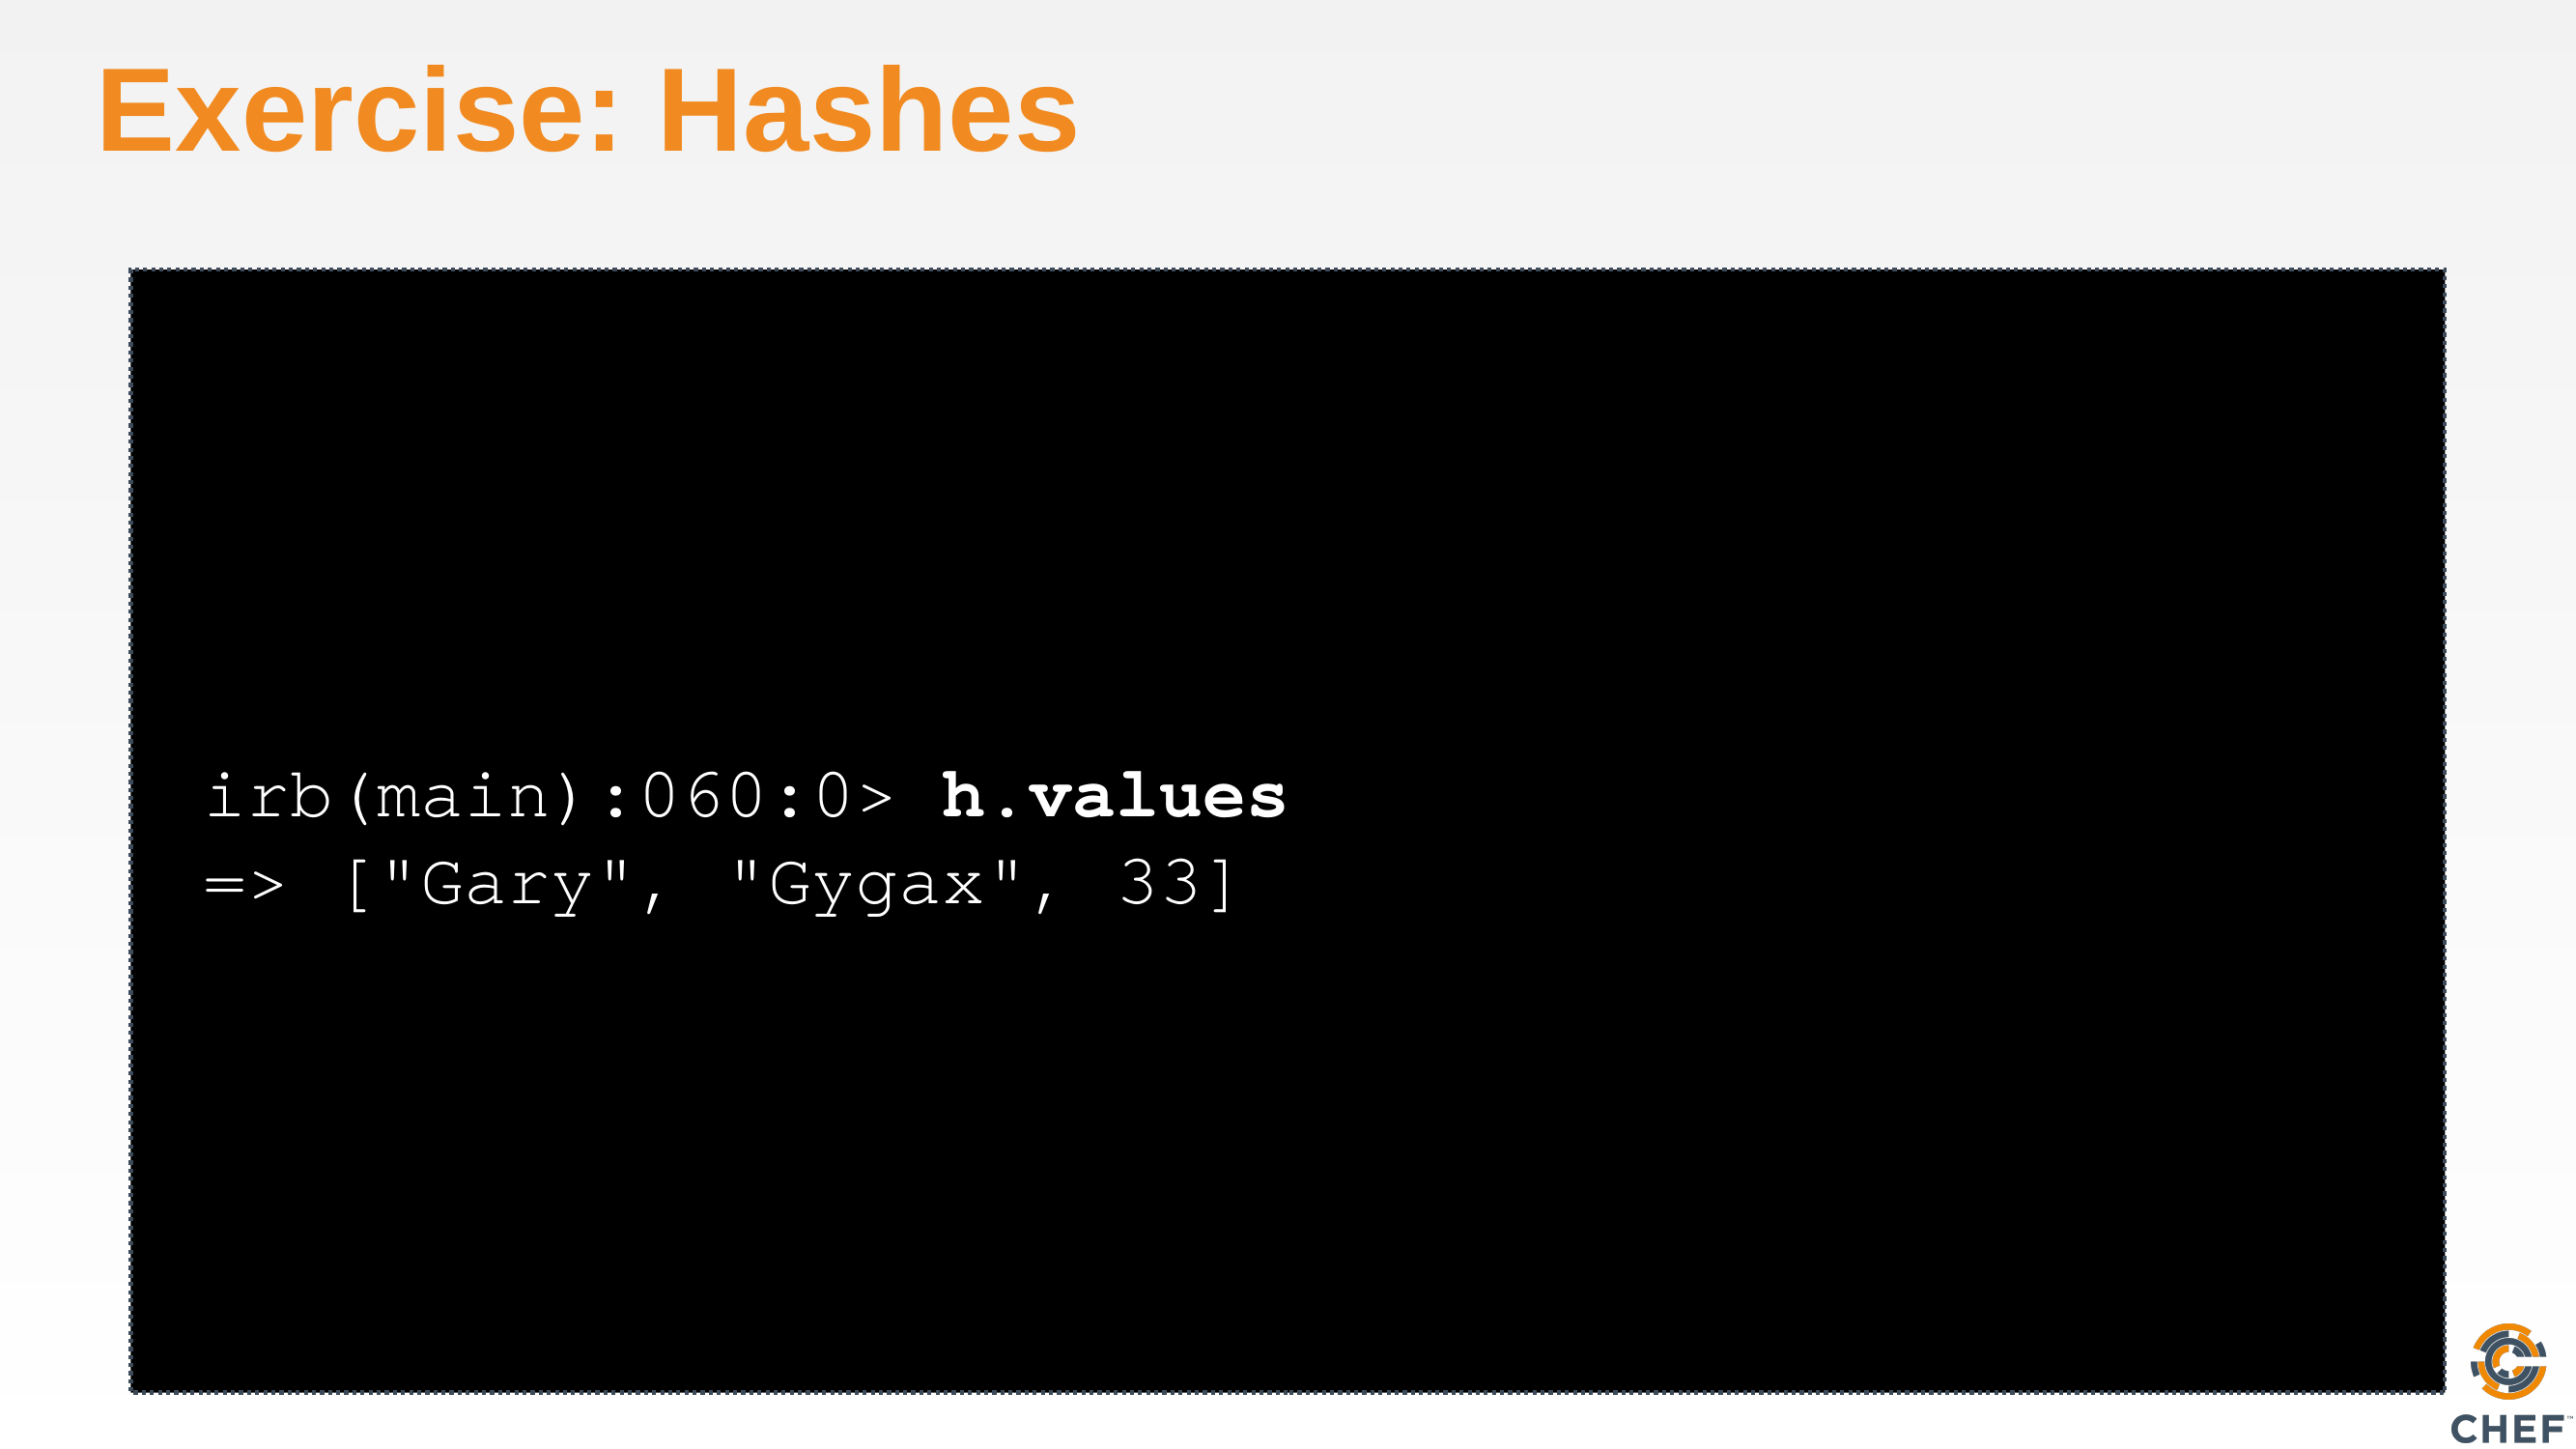

# Exercise: Hashes
irb(main):060:0> h.values
=> ["Gary", "Gygax", 33]